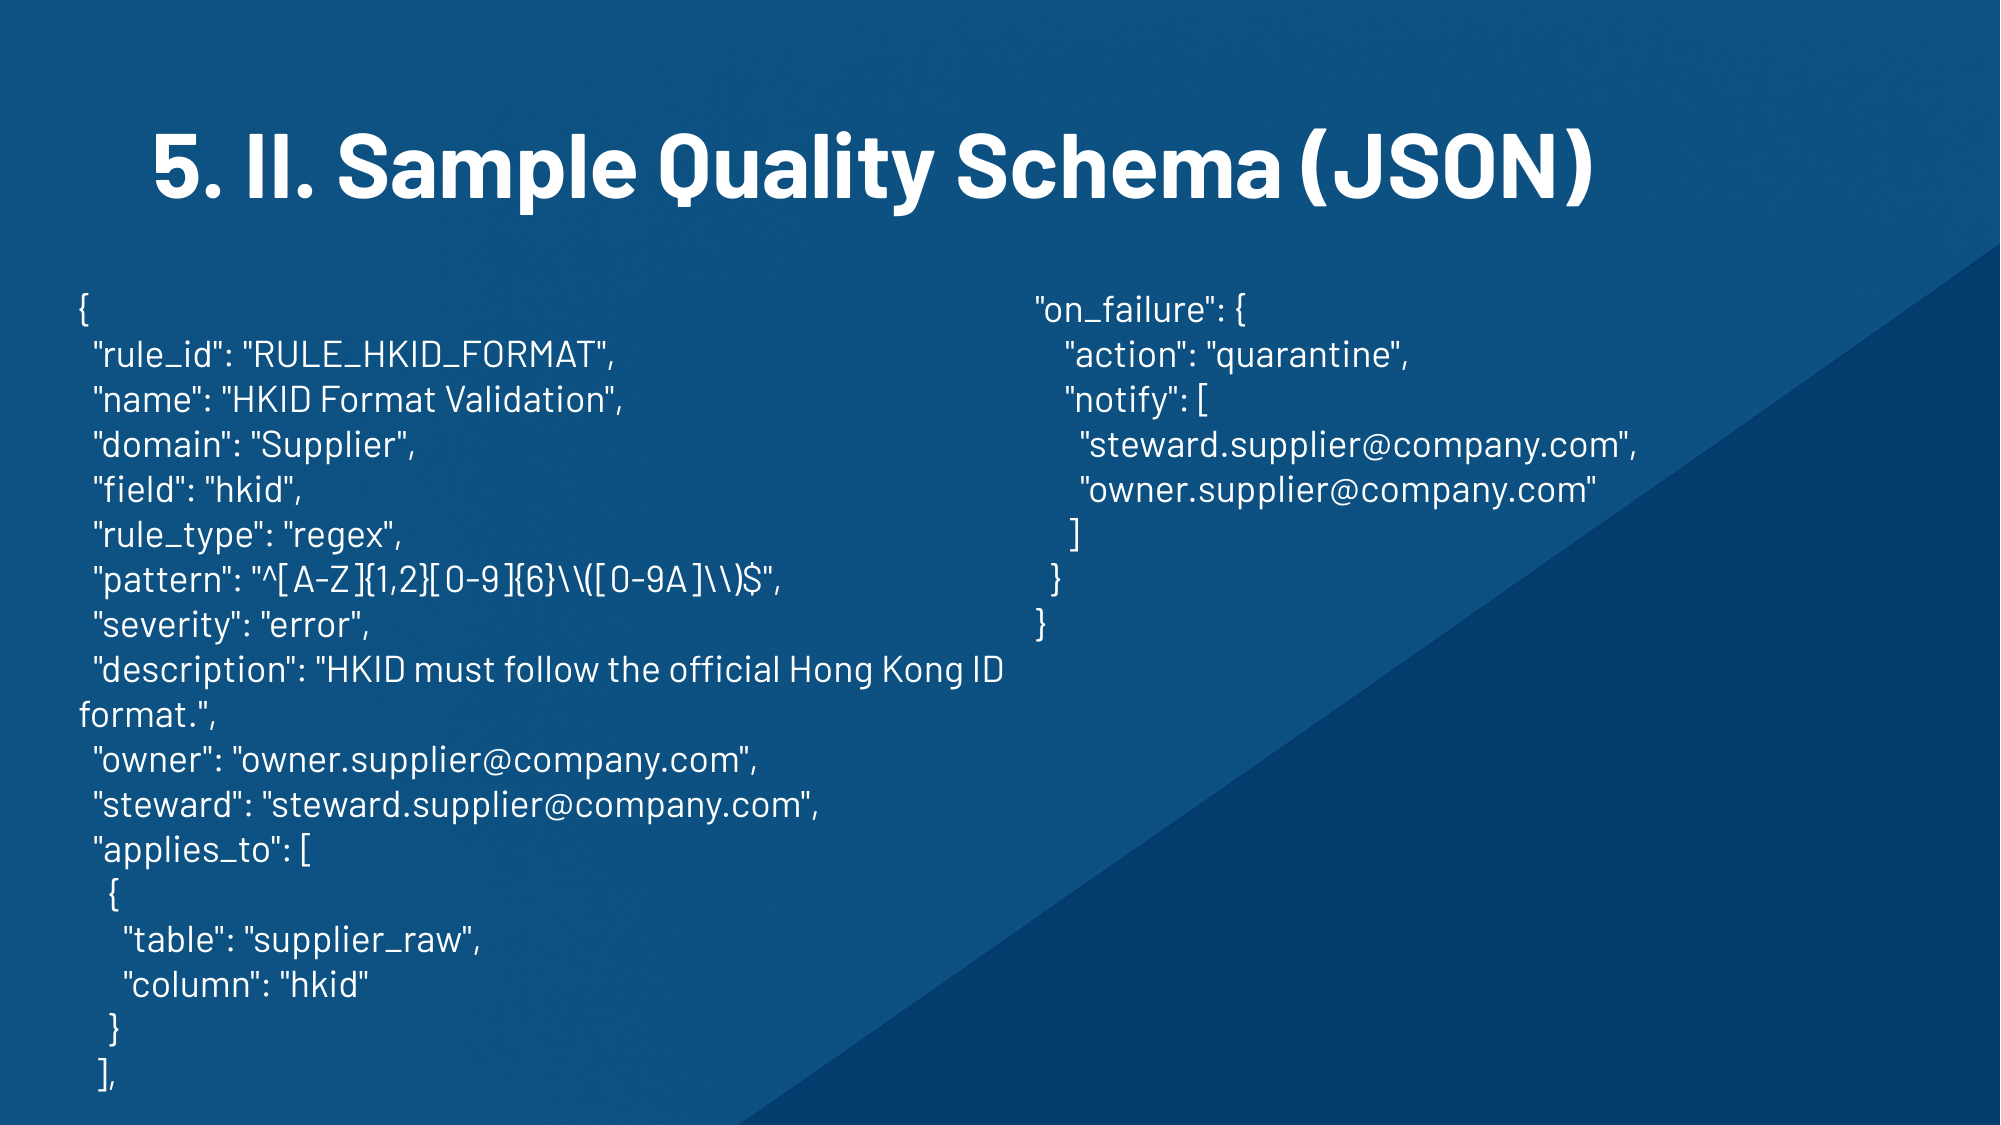

# 5. II. Sample Quality Schema (JSON)
{
  "rule_id": "RULE_HKID_FORMAT",
  "name": "HKID Format Validation",
  "domain": "Supplier",
  "field": "hkid",
  "rule_type": "regex",
  "pattern": "^[A-Z]{1,2}[0-9]{6}\\([0-9A]\\)$",
  "severity": "error",
  "description": "HKID must follow the official Hong Kong ID format.",
  "owner": "owner.supplier@company.com",
  "steward": "steward.supplier@company.com",
  "applies_to": [
    {
      "table": "supplier_raw",
      "column": "hkid"
    }
  ],
"on_failure": {
    "action": "quarantine",
    "notify": [
      "steward.supplier@company.com",
      "owner.supplier@company.com"
    ]
  }
}